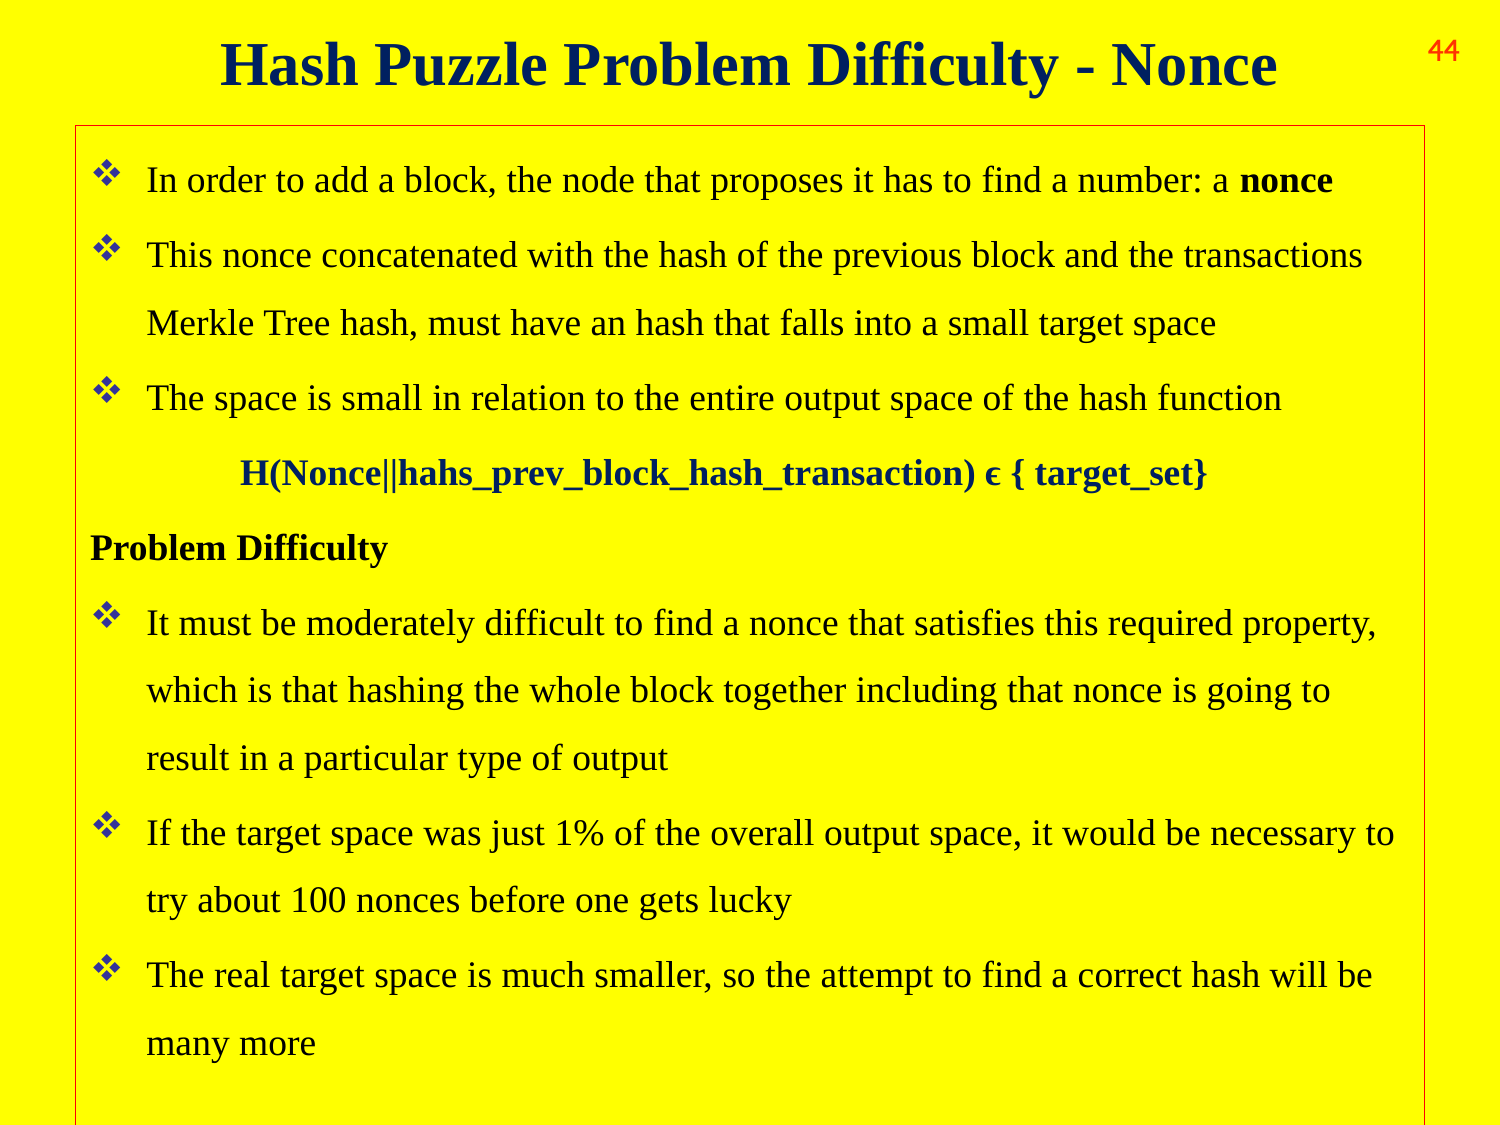

# Hash Puzzle Problem Difficulty - Nonce
44
In order to add a block, the node that proposes it has to find a number: a nonce
This nonce concatenated with the hash of the previous block and the transactions Merkle Tree hash, must have an hash that falls into a small target space
The space is small in relation to the entire output space of the hash function
	H(Nonce||hahs_prev_block_hash_transaction) ϵ { target_set}
Problem Difficulty
It must be moderately difficult to find a nonce that satisfies this required property, which is that hashing the whole block together including that nonce is going to result in a particular type of output
If the target space was just 1% of the overall output space, it would be necessary to try about 100 nonces before one gets lucky
The real target space is much smaller, so the attempt to find a correct hash will be many more